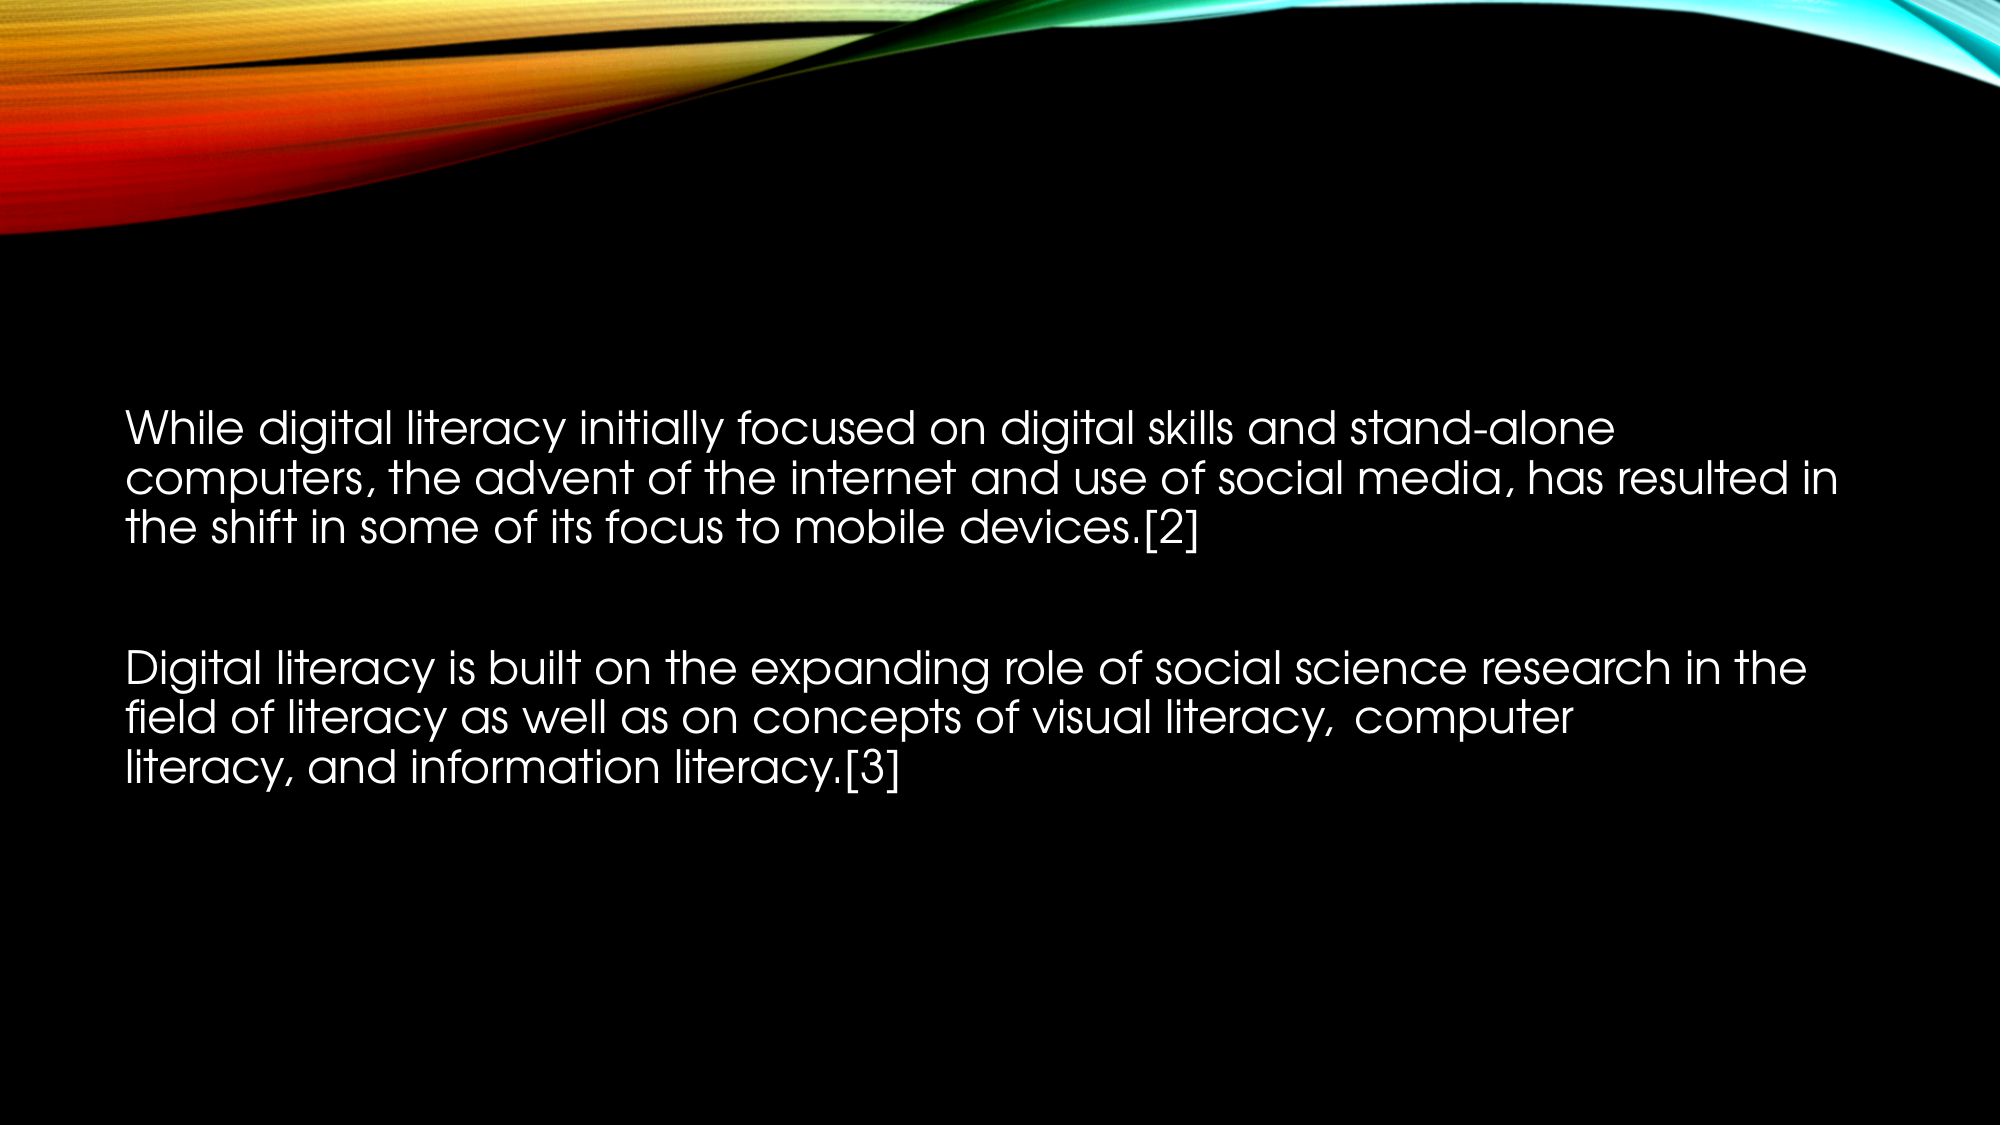

While digital literacy initially focused on digital skills and stand-alone computers, the advent of the internet and use of social media, has resulted in the shift in some of its focus to mobile devices.[2]

Digital literacy is built on the expanding role of social science research in the field of literacy as well as on concepts of visual literacy,  computer literacy, and information literacy.[3]